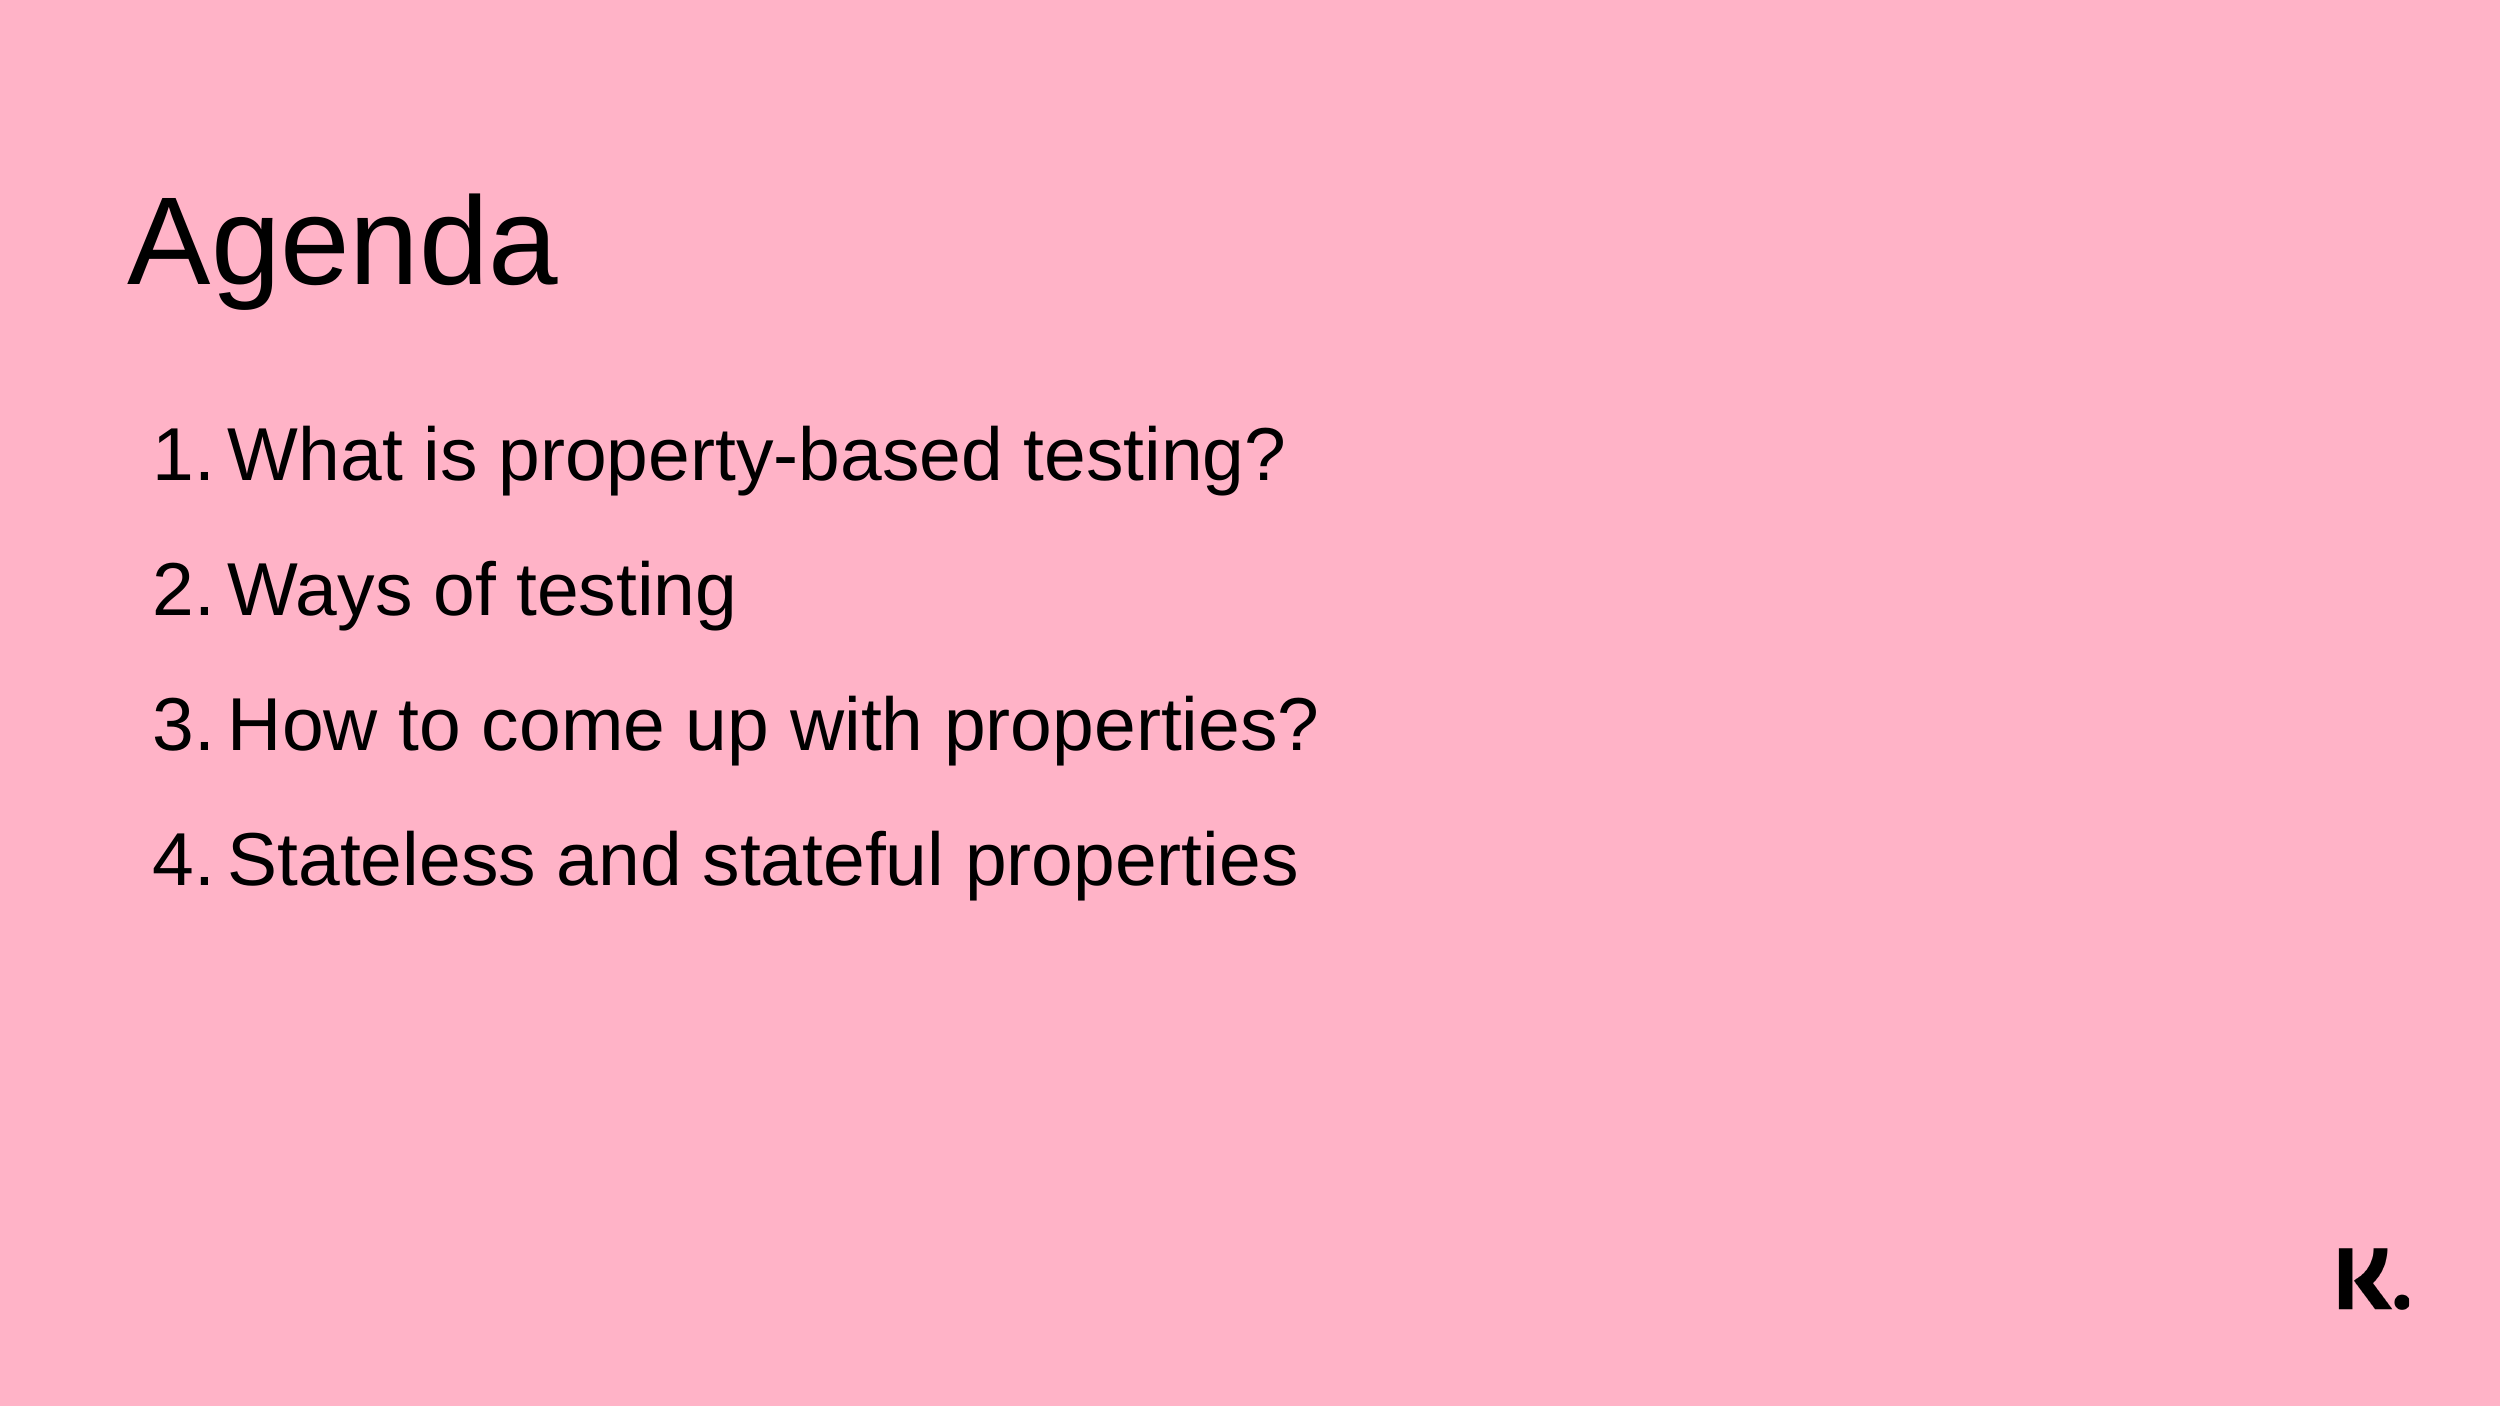

# Agenda
What is property-based testing?
Ways of testing
How to come up with properties?
Stateless and stateful properties